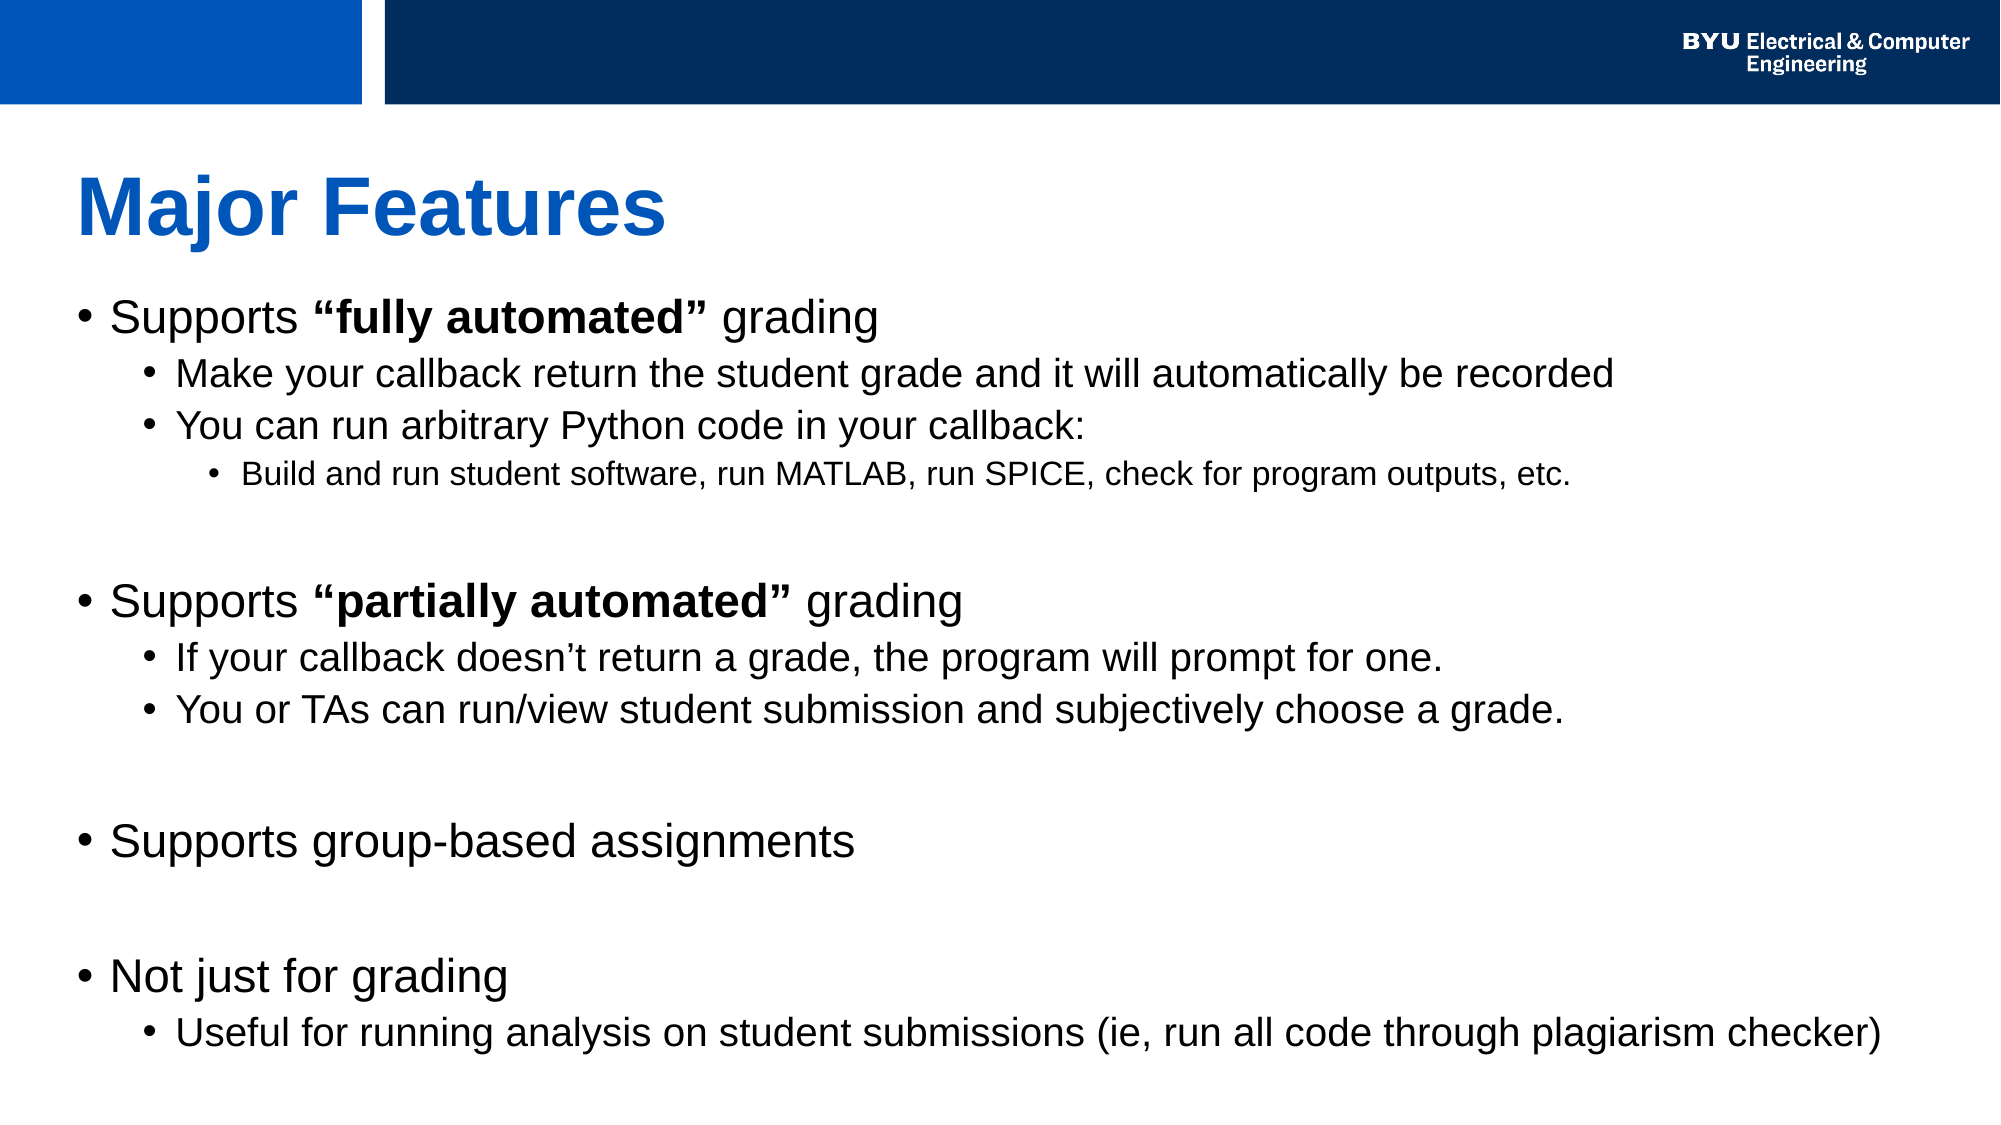

# Major Features
Supports “fully automated” grading
Make your callback return the student grade and it will automatically be recorded
You can run arbitrary Python code in your callback:
Build and run student software, run MATLAB, run SPICE, check for program outputs, etc.

Supports “partially automated” grading
If your callback doesn’t return a grade, the program will prompt for one.
You or TAs can run/view student submission and subjectively choose a grade.

Supports group-based assignments

Not just for grading
Useful for running analysis on student submissions (ie, run all code through plagiarism checker)